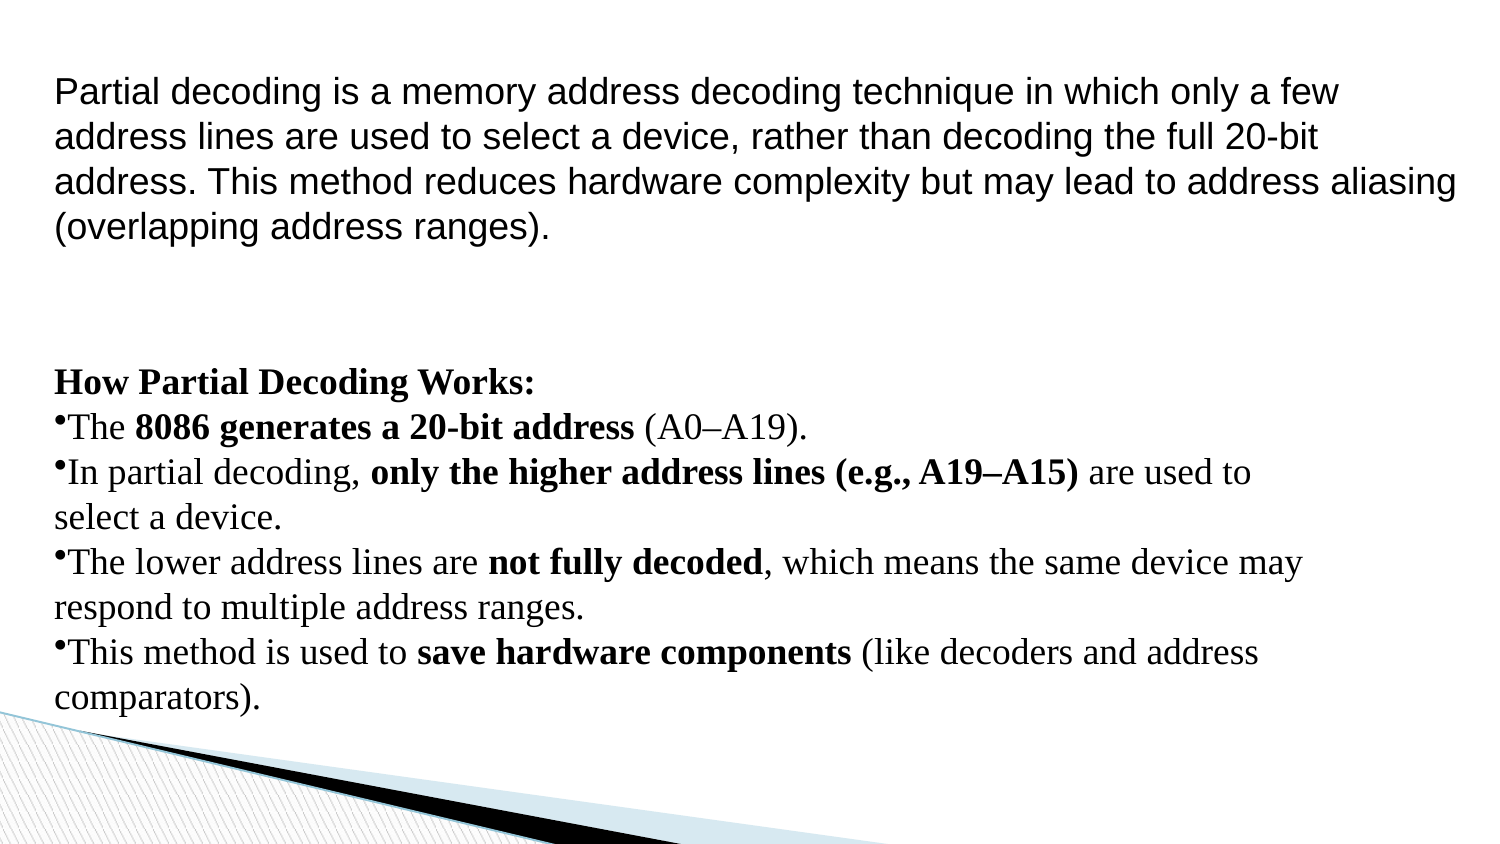

Partial decoding is a memory address decoding technique in which only a few address lines are used to select a device, rather than decoding the full 20-bit address. This method reduces hardware complexity but may lead to address aliasing (overlapping address ranges).

How Partial Decoding Works:
The 8086 generates a 20-bit address (A0–A19).
In partial decoding, only the higher address lines (e.g., A19–A15) are used to select a device.
The lower address lines are not fully decoded, which means the same device may respond to multiple address ranges.
This method is used to save hardware components (like decoders and address comparators).